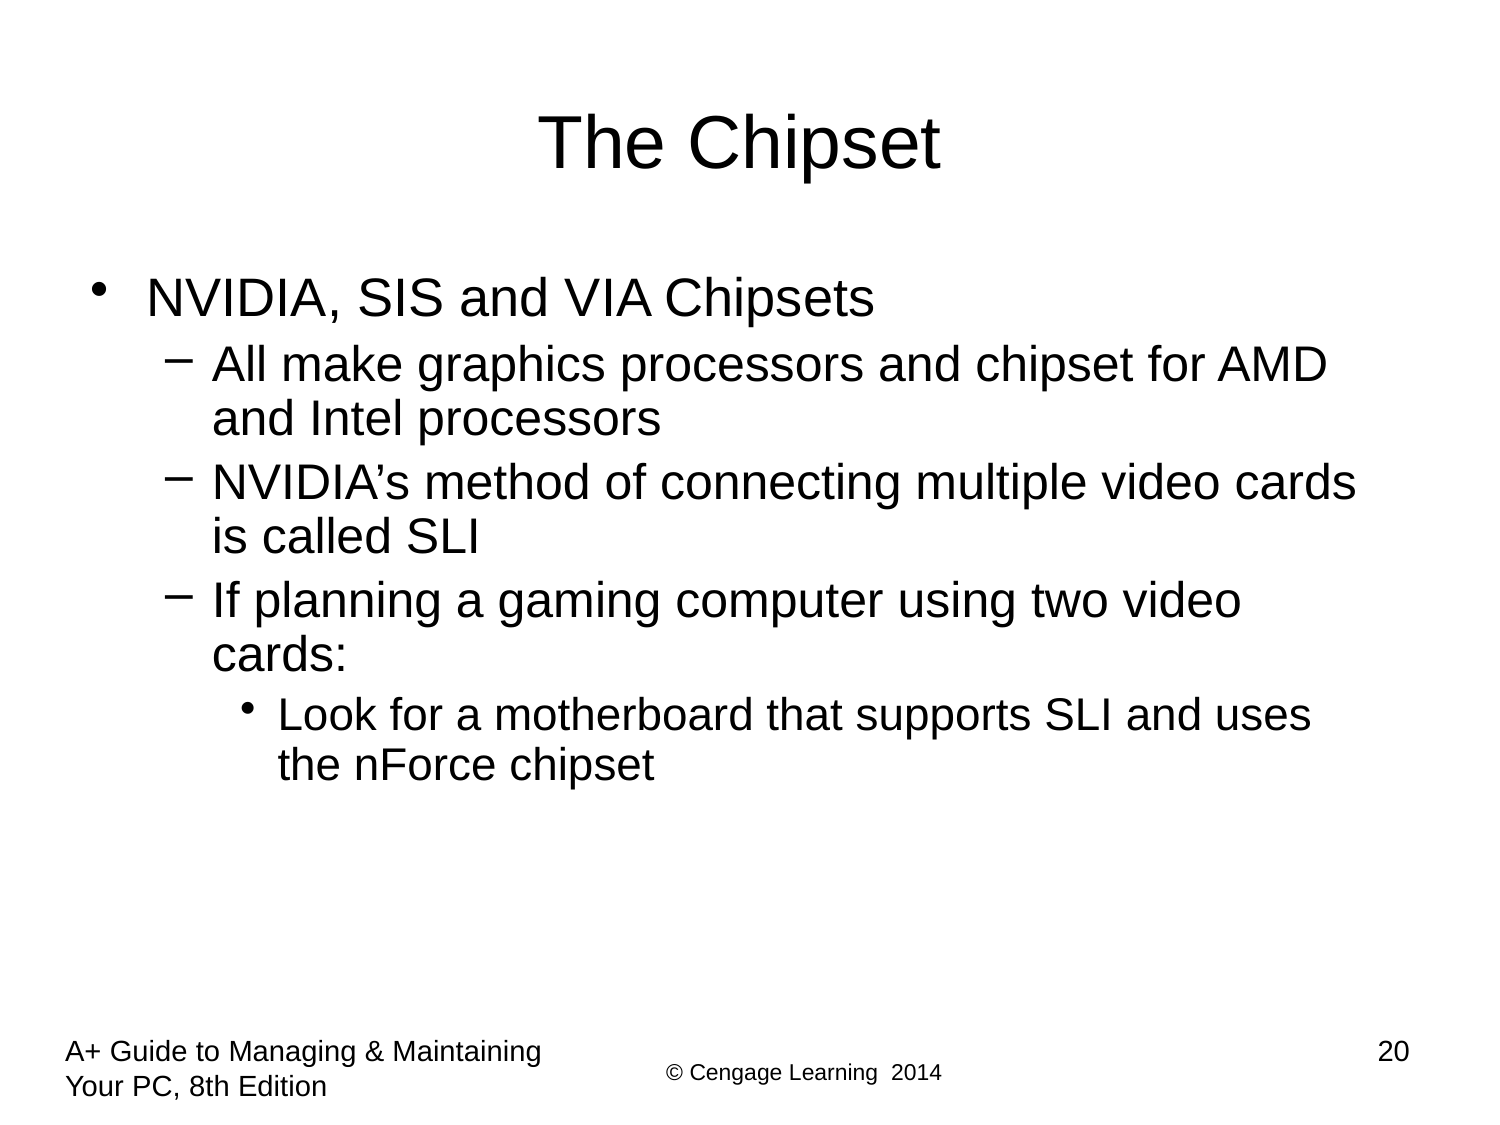

# The Chipset
NVIDIA, SIS and VIA Chipsets
All make graphics processors and chipset for AMD and Intel processors
NVIDIA’s method of connecting multiple video cards is called SLI
If planning a gaming computer using two video cards:
Look for a motherboard that supports SLI and uses the nForce chipset

20
A+ Guide to Managing & Maintaining Your PC, 8th Edition